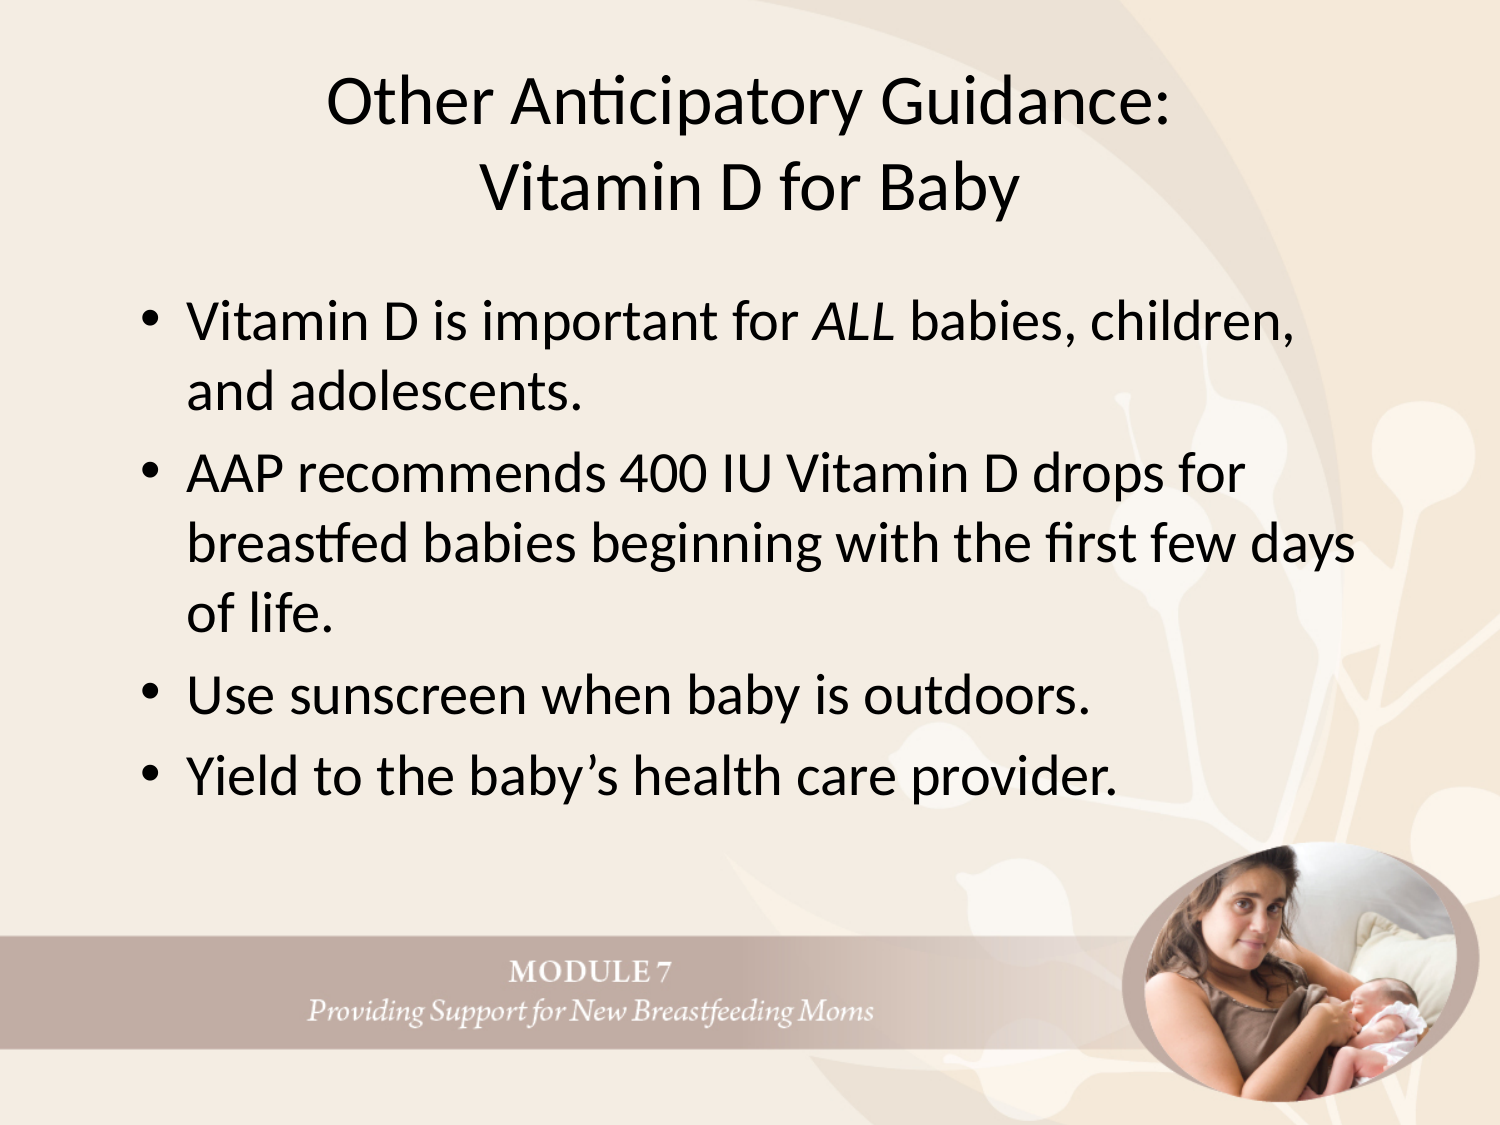

Other Anticipatory Guidance:
Vitamin D for Baby
Vitamin D is important for ALL babies, children, and adolescents.
AAP recommends 400 IU Vitamin D drops for breastfed babies beginning with the first few days of life.
Use sunscreen when baby is outdoors.
Yield to the baby’s health care provider.